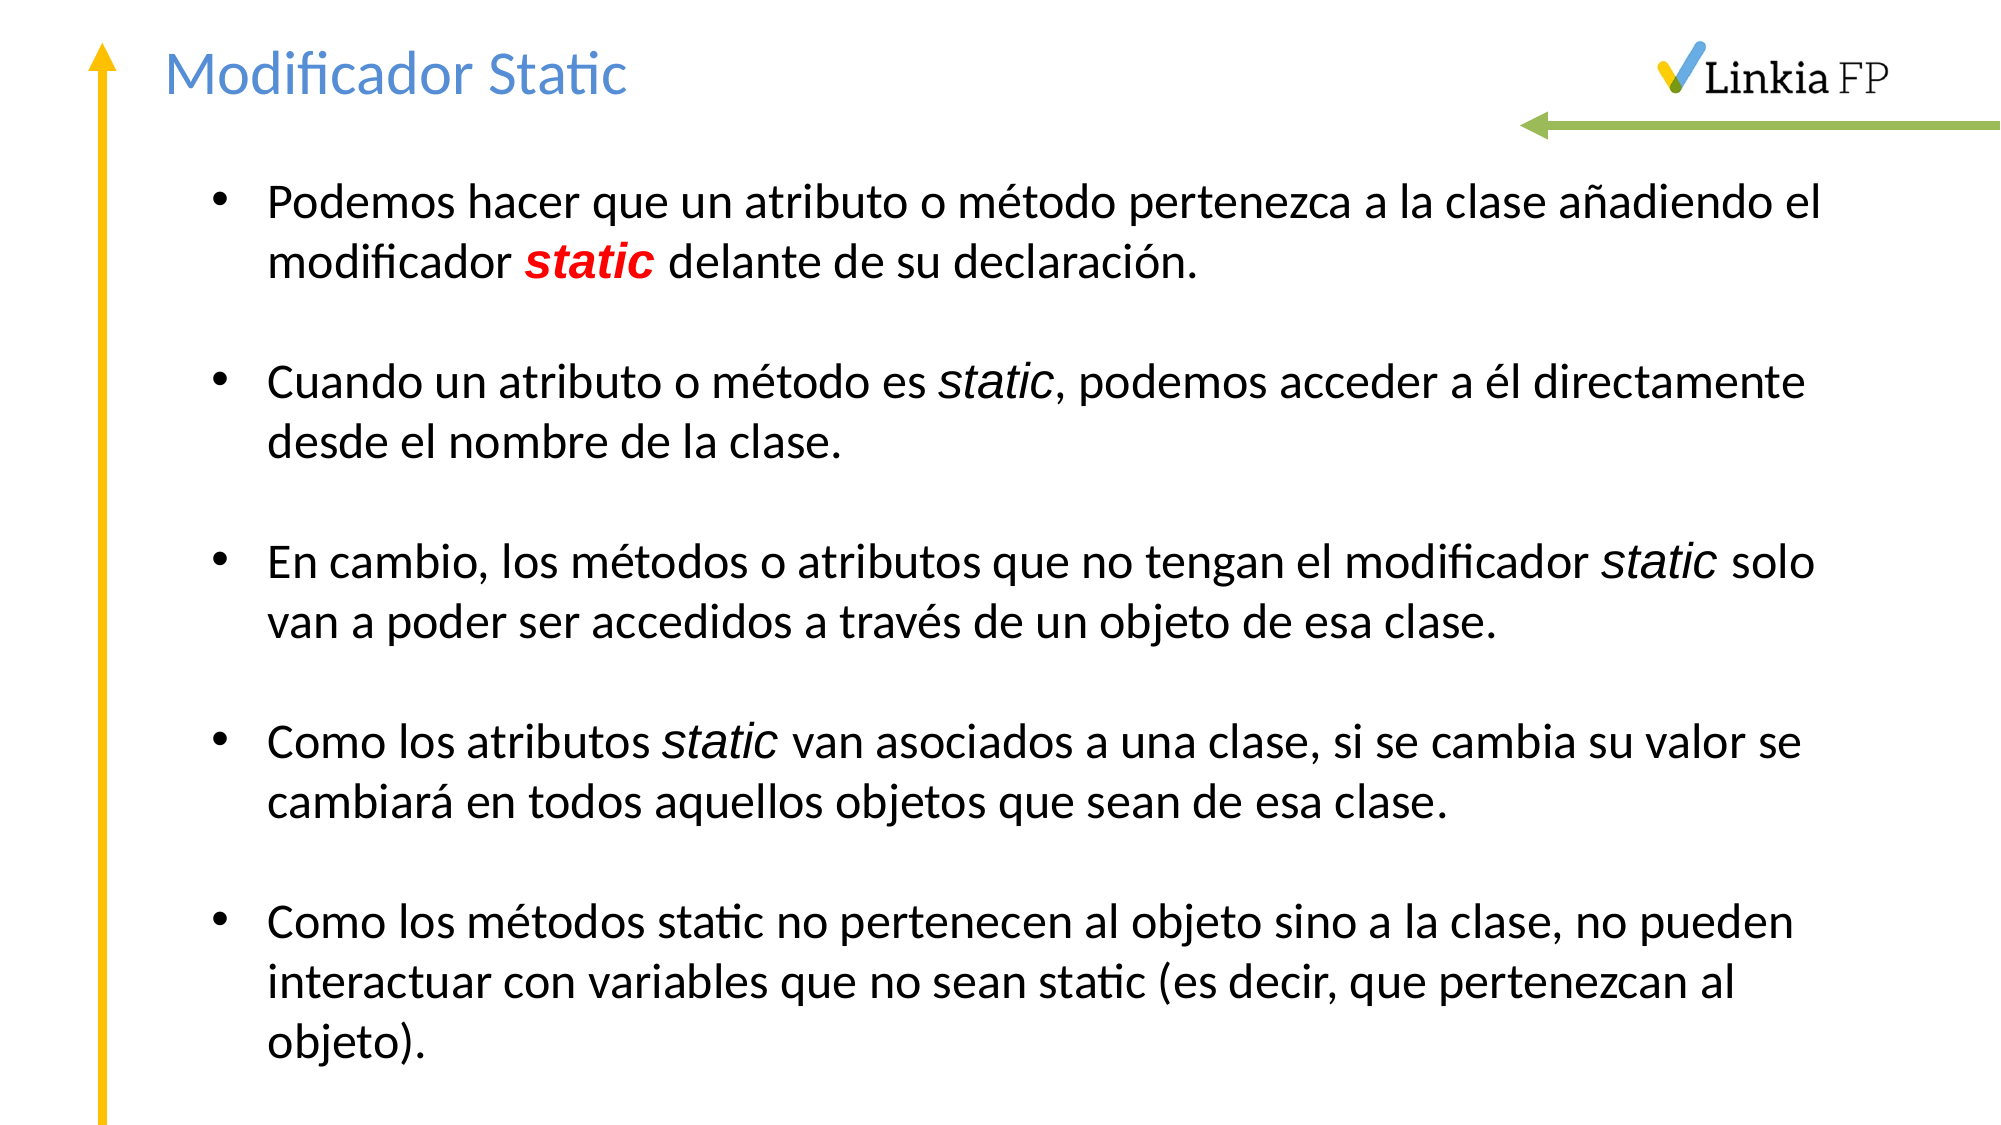

# Modificador Static
Podemos hacer que un atributo o método pertenezca a la clase añadiendo el modificador static delante de su declaración.

Cuando un atributo o método es static, podemos acceder a él directamente desde el nombre de la clase.

En cambio, los métodos o atributos que no tengan el modificador static solo van a poder ser accedidos a través de un objeto de esa clase.

Como los atributos static van asociados a una clase, si se cambia su valor se cambiará en todos aquellos objetos que sean de esa clase.

Como los métodos static no pertenecen al objeto sino a la clase, no pueden interactuar con variables que no sean static (es decir, que pertenezcan al objeto).